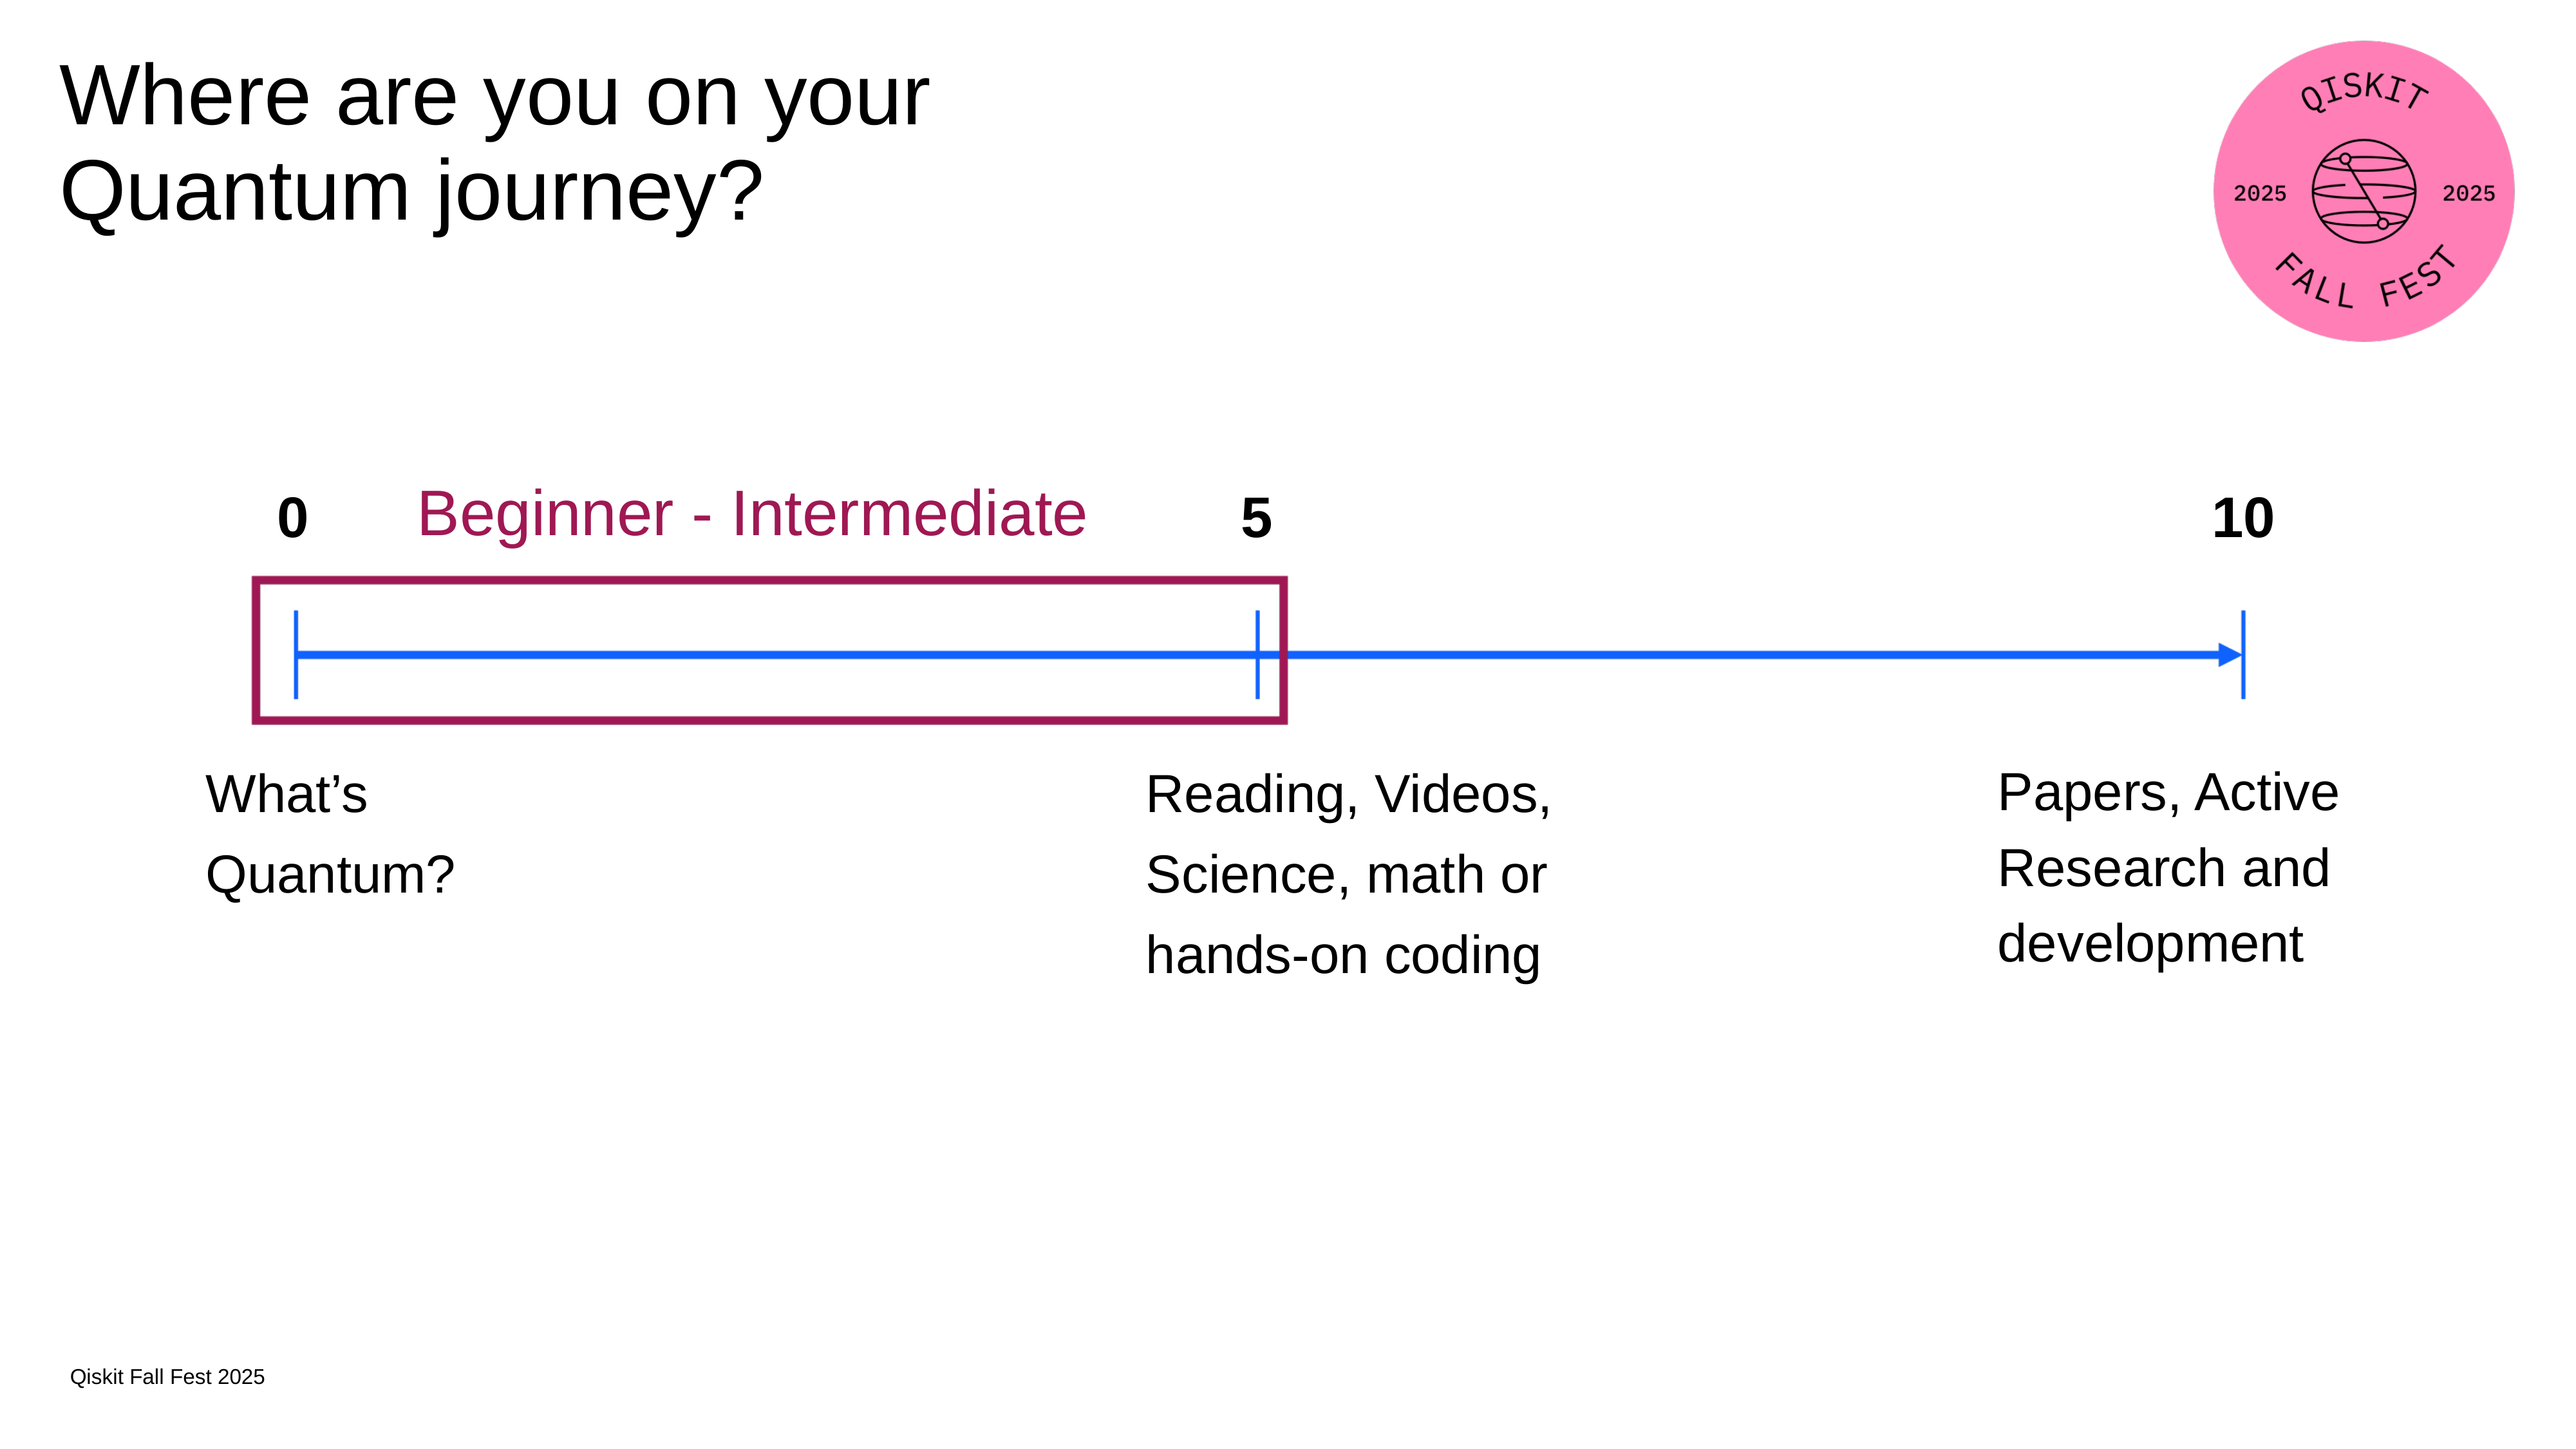

Where are you on your Quantum journey?
Beginner - Intermediate
0
5
10

What’s Quantum?
Reading, Videos, Science, math or hands-on coding

Papers, Active Research and development

Qiskit Fall Fest 2025